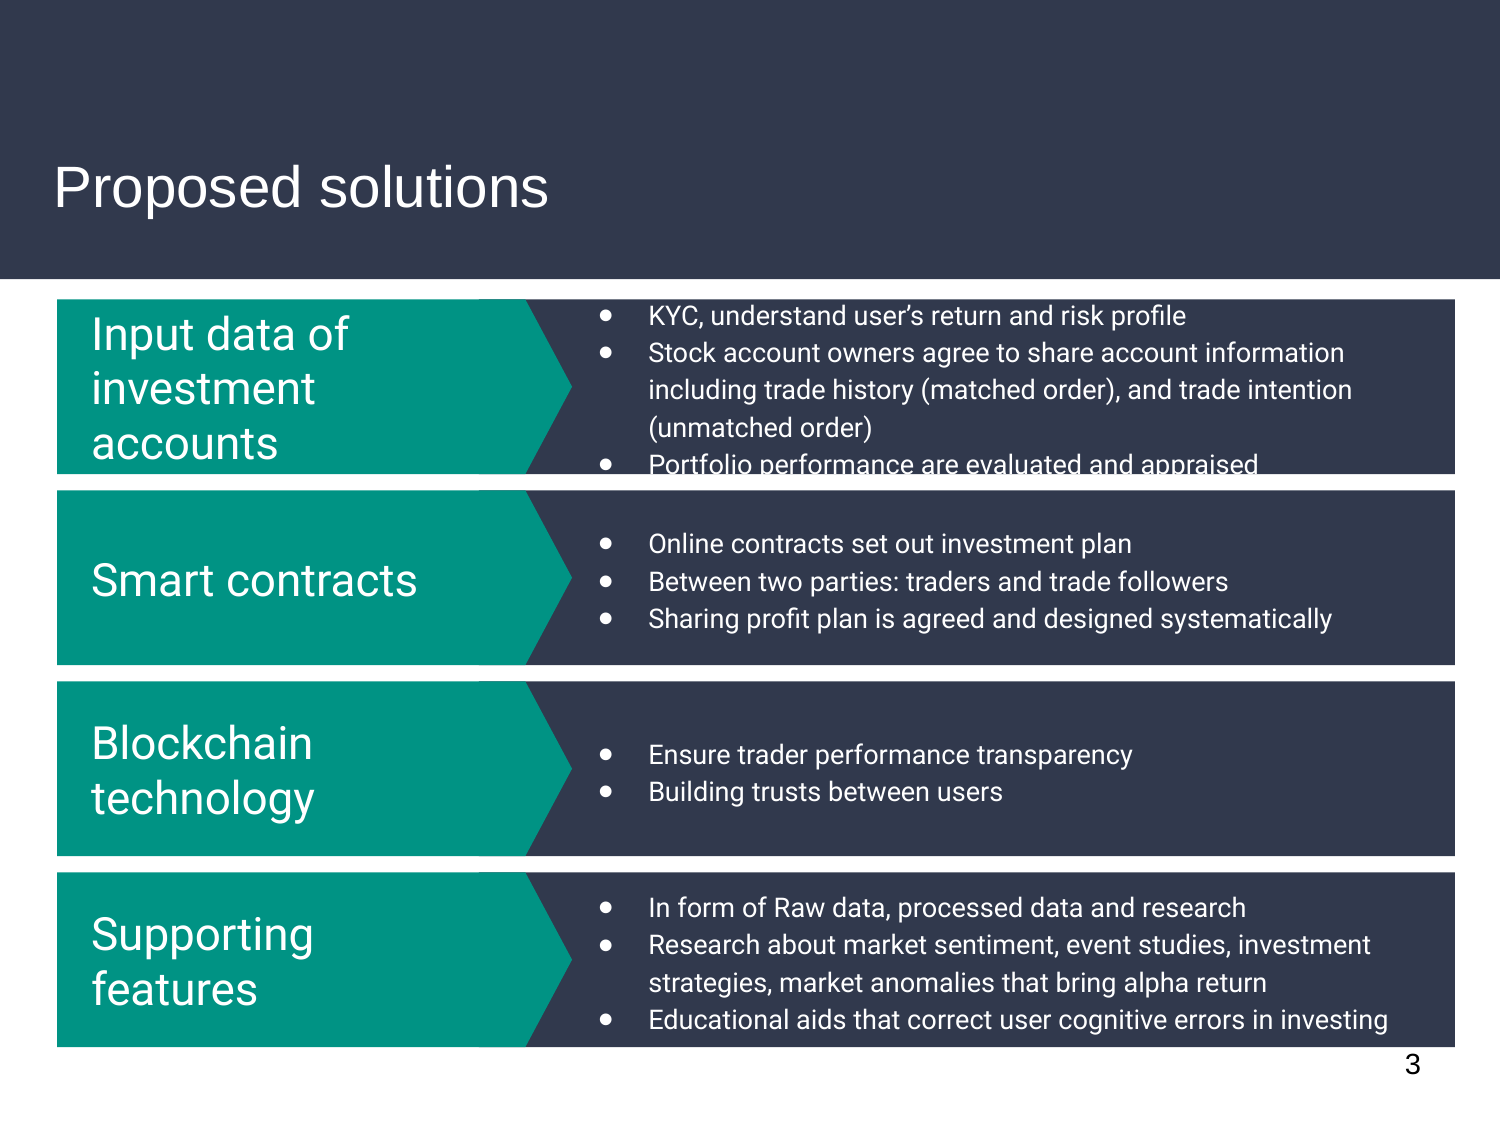

# Proposed solutions

KYC, understand user’s return and risk profile
Stock account owners agree to share account information including trade history (matched order), and trade intention (unmatched order)
Portfolio performance are evaluated and appraised
Input data of  investment accounts

Smart contracts
Online contracts set out investment plan
Between two parties: traders and trade followers
Sharing profit plan is agreed and designed systematically

Blockchain technology
Ensure trader performance transparency
Building trusts between users

Supporting features
In form of Raw data, processed data and research
Research about market sentiment, event studies, investment strategies, market anomalies that bring alpha return
Educational aids that correct user cognitive errors in investing
3